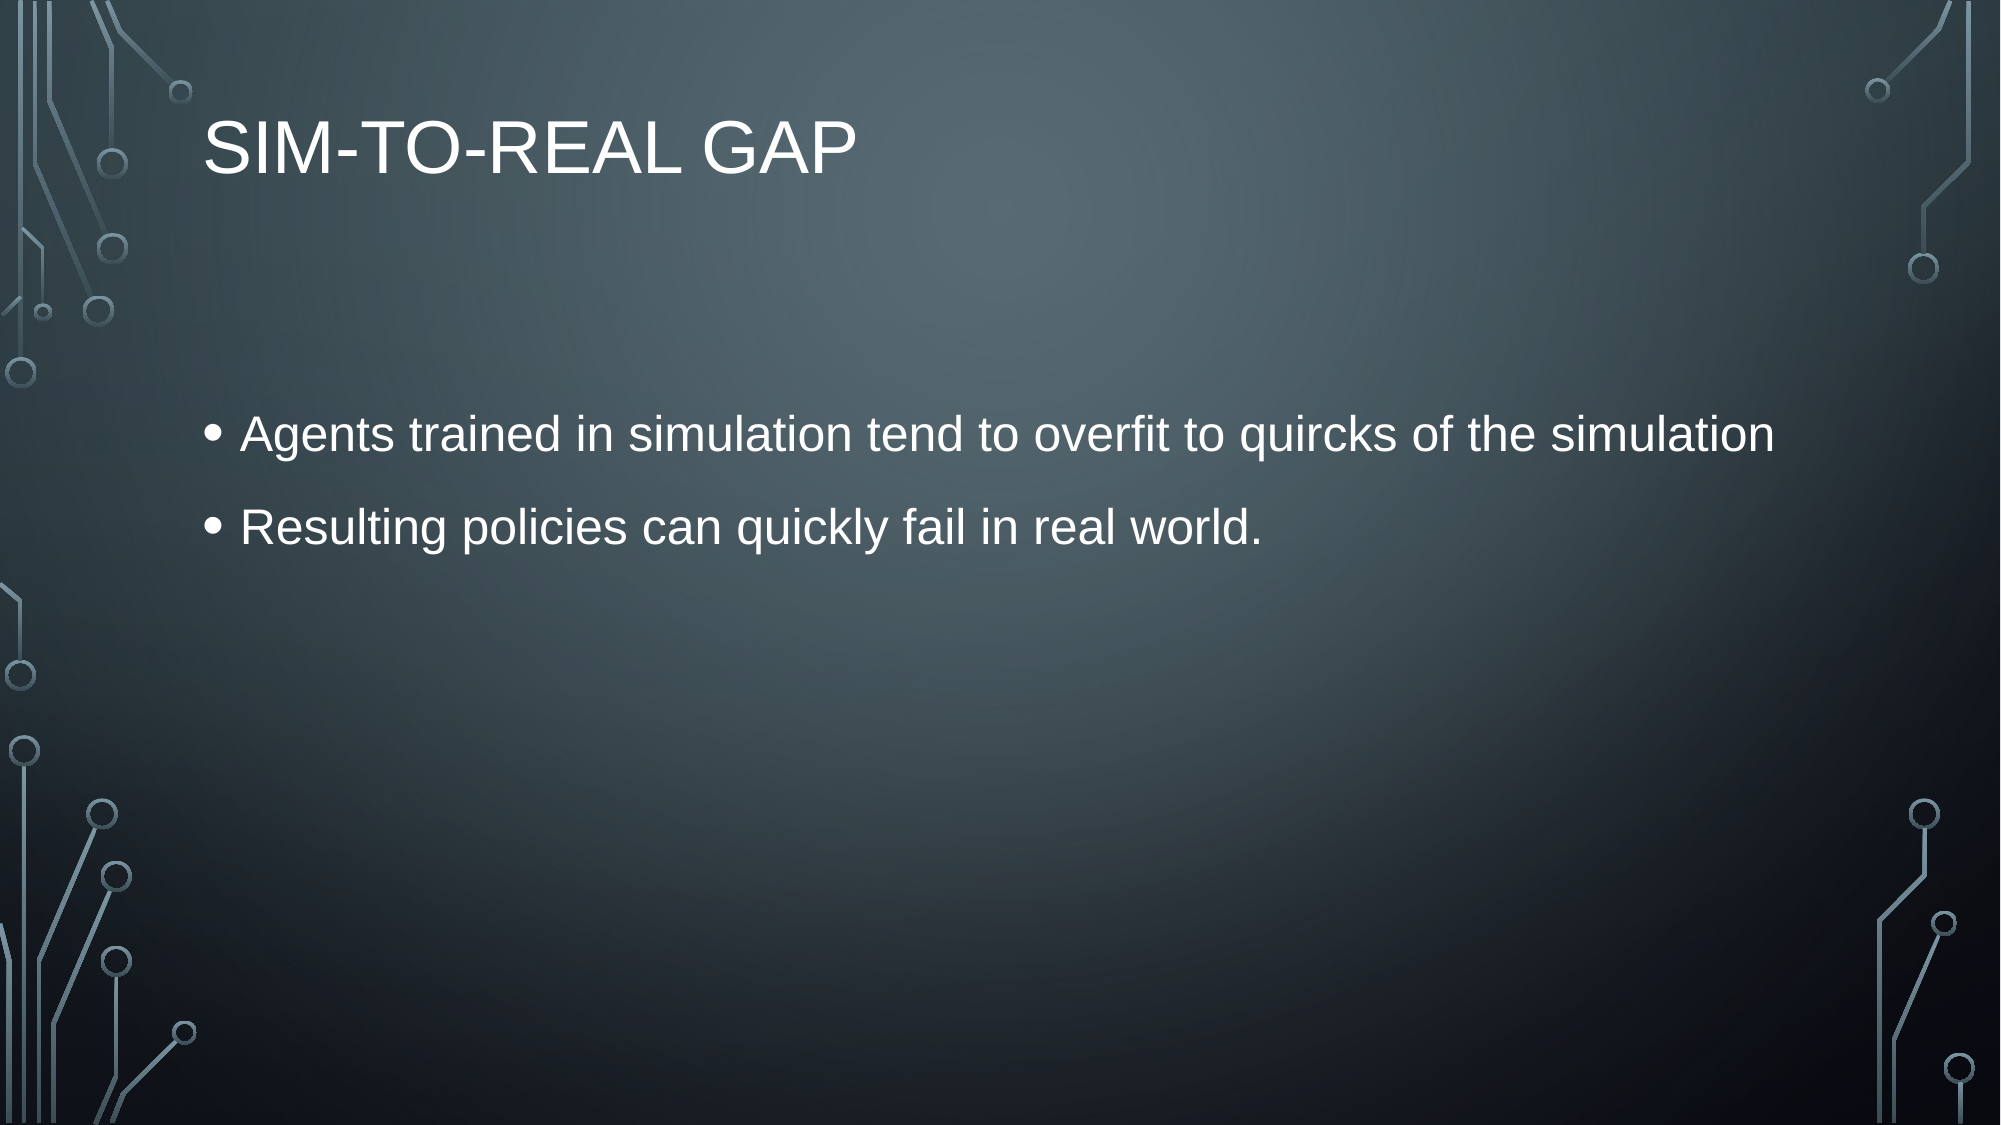

# SIM-TO-REAL GAP
Agents trained in simulation tend to overfit to quircks of the simulation
Resulting policies can quickly fail in real world.